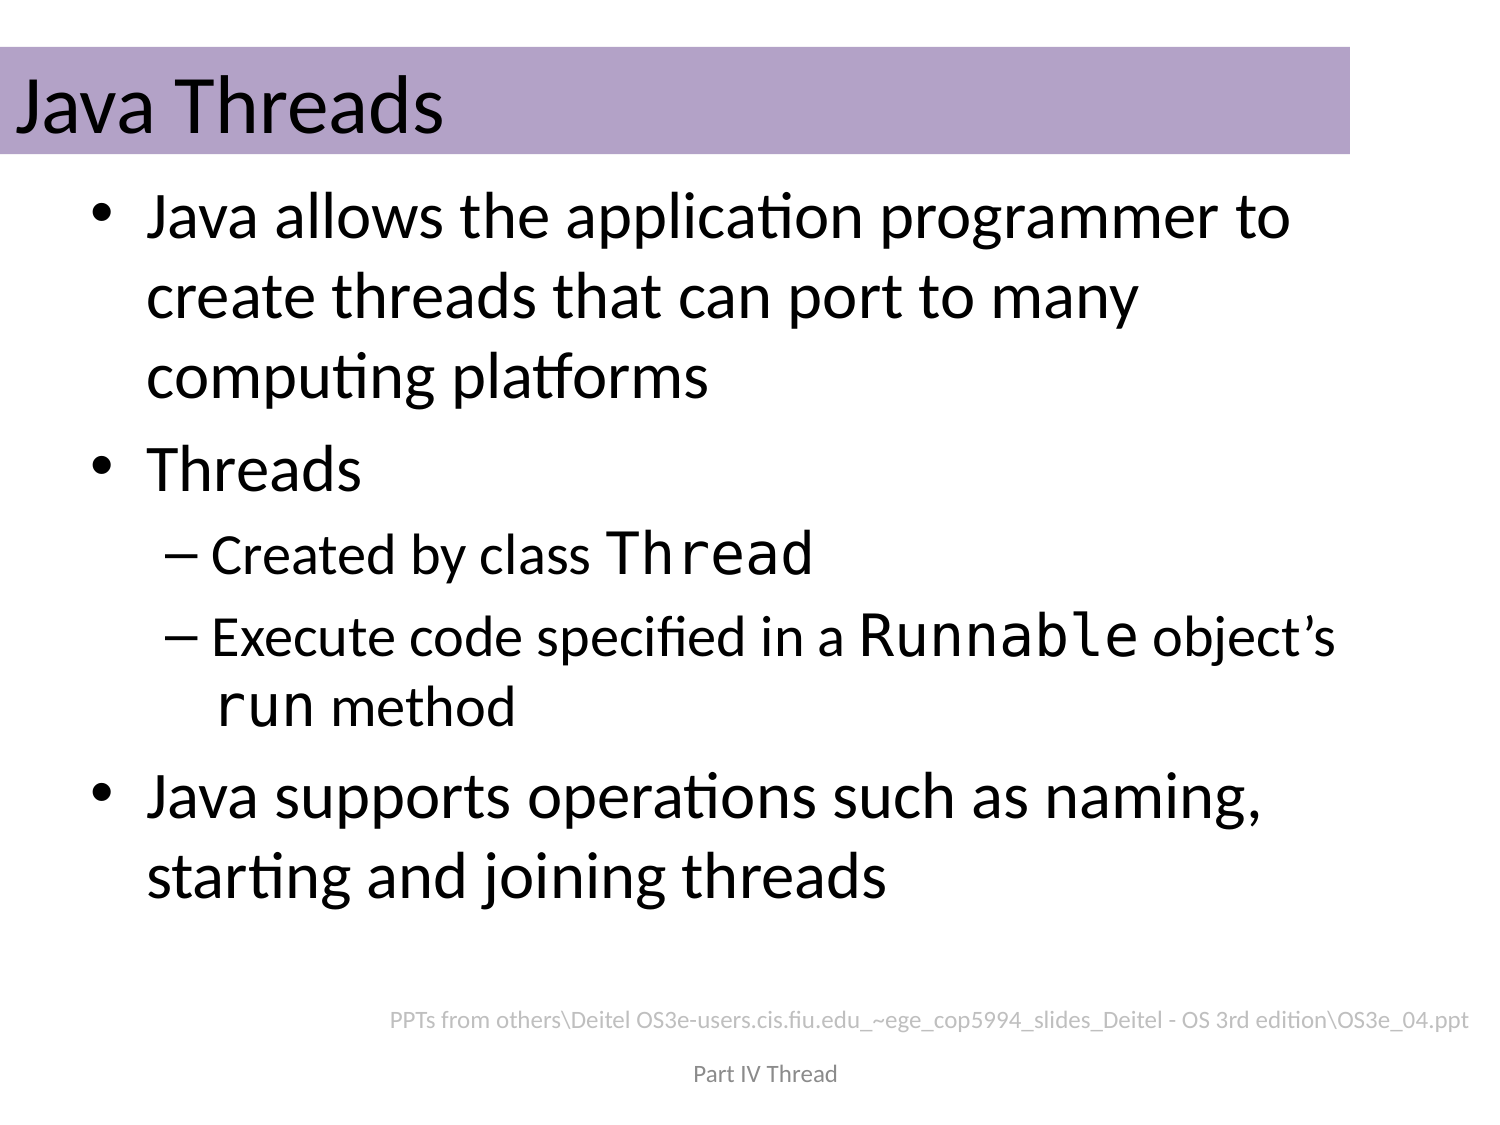

# Java Threads
Java allows the application programmer to create threads that can port to many computing platforms
Threads
Created by class Thread
Execute code specified in a Runnable object’s run method
Java supports operations such as naming, starting and joining threads
PPTs from others\Deitel OS3e-users.cis.fiu.edu_~ege_cop5994_slides_Deitel - OS 3rd edition\OS3e_04.ppt
Part IV Thread